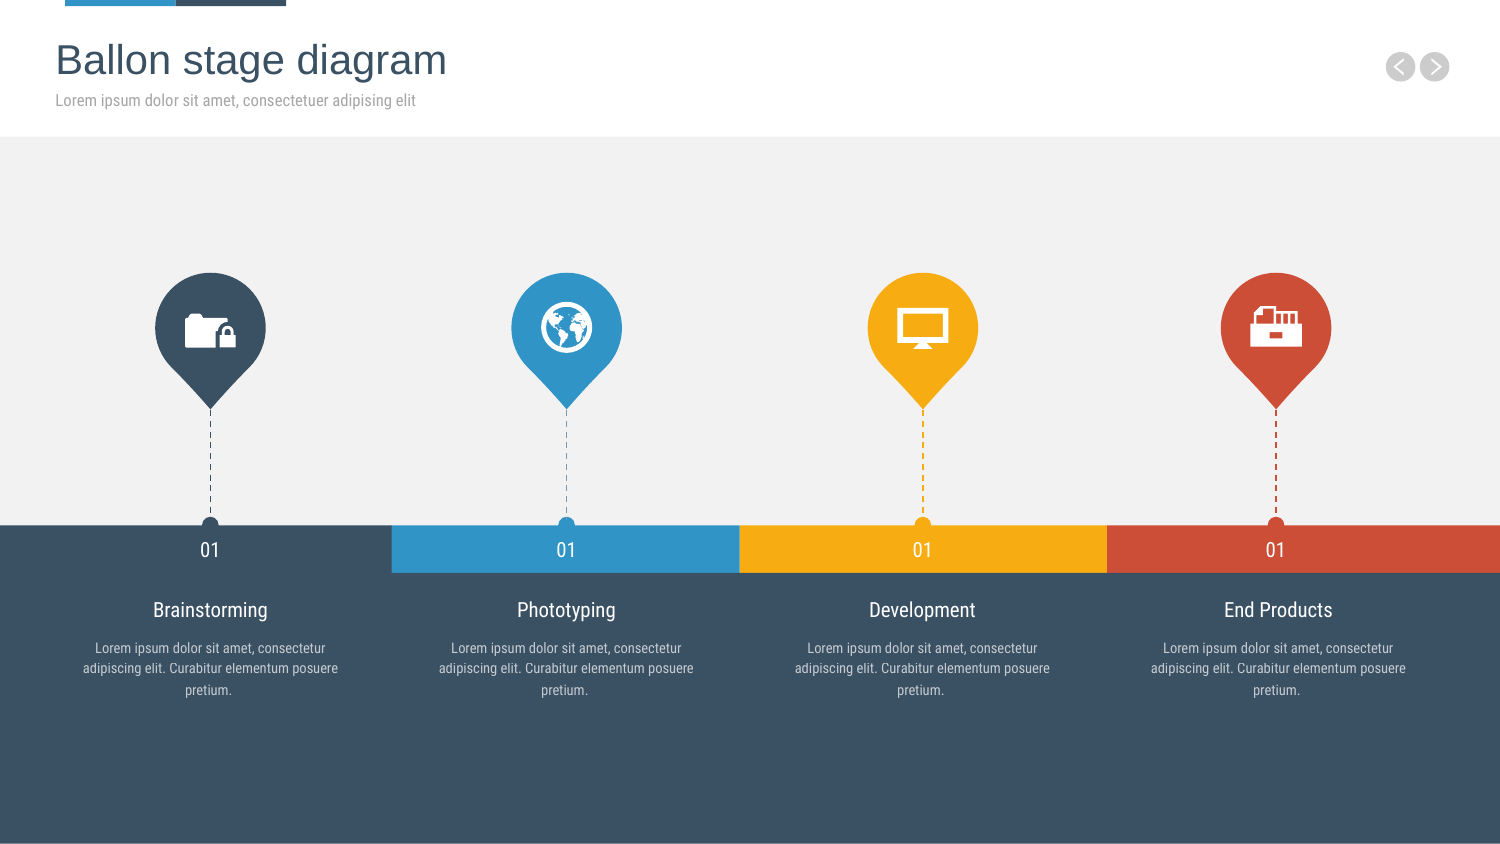

# Ballon stage diagram
Lorem ipsum dolor sit amet, consectetuer adipising elit

01
01
01
01

Brainstorming
Lorem ipsum dolor sit amet, consectetur adipiscing elit. Curabitur elementum posuere pretium.
Phototyping
Lorem ipsum dolor sit amet, consectetur adipiscing elit. Curabitur elementum posuere pretium.
Development
Lorem ipsum dolor sit amet, consectetur adipiscing elit. Curabitur elementum posuere pretium.
End Products
Lorem ipsum dolor sit amet, consectetur adipiscing elit. Curabitur elementum posuere pretium.